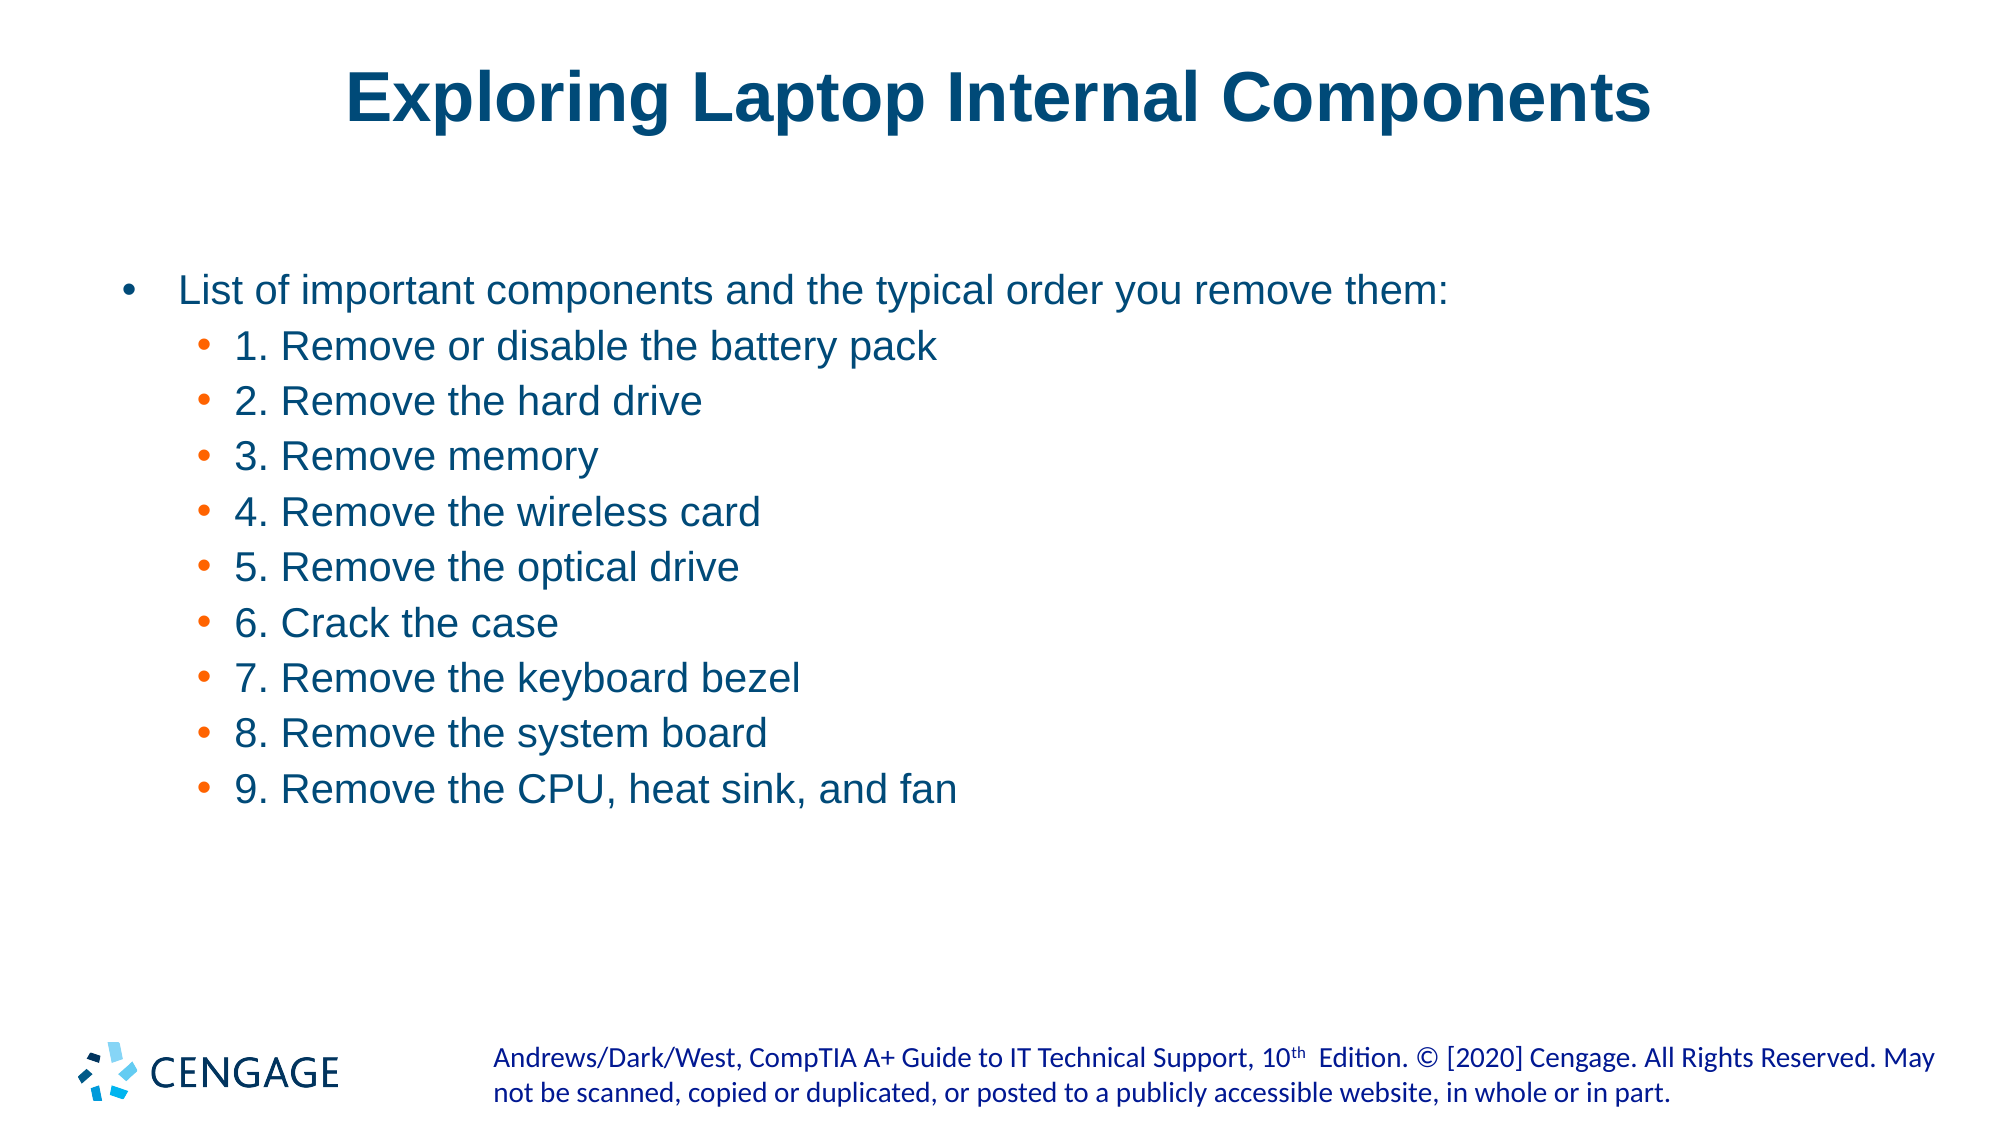

# Exploring Laptop Internal Components
List of important components and the typical order you remove them:
1. Remove or disable the battery pack
2. Remove the hard drive
3. Remove memory
4. Remove the wireless card
5. Remove the optical drive
6. Crack the case
7. Remove the keyboard bezel
8. Remove the system board
9. Remove the CPU, heat sink, and fan